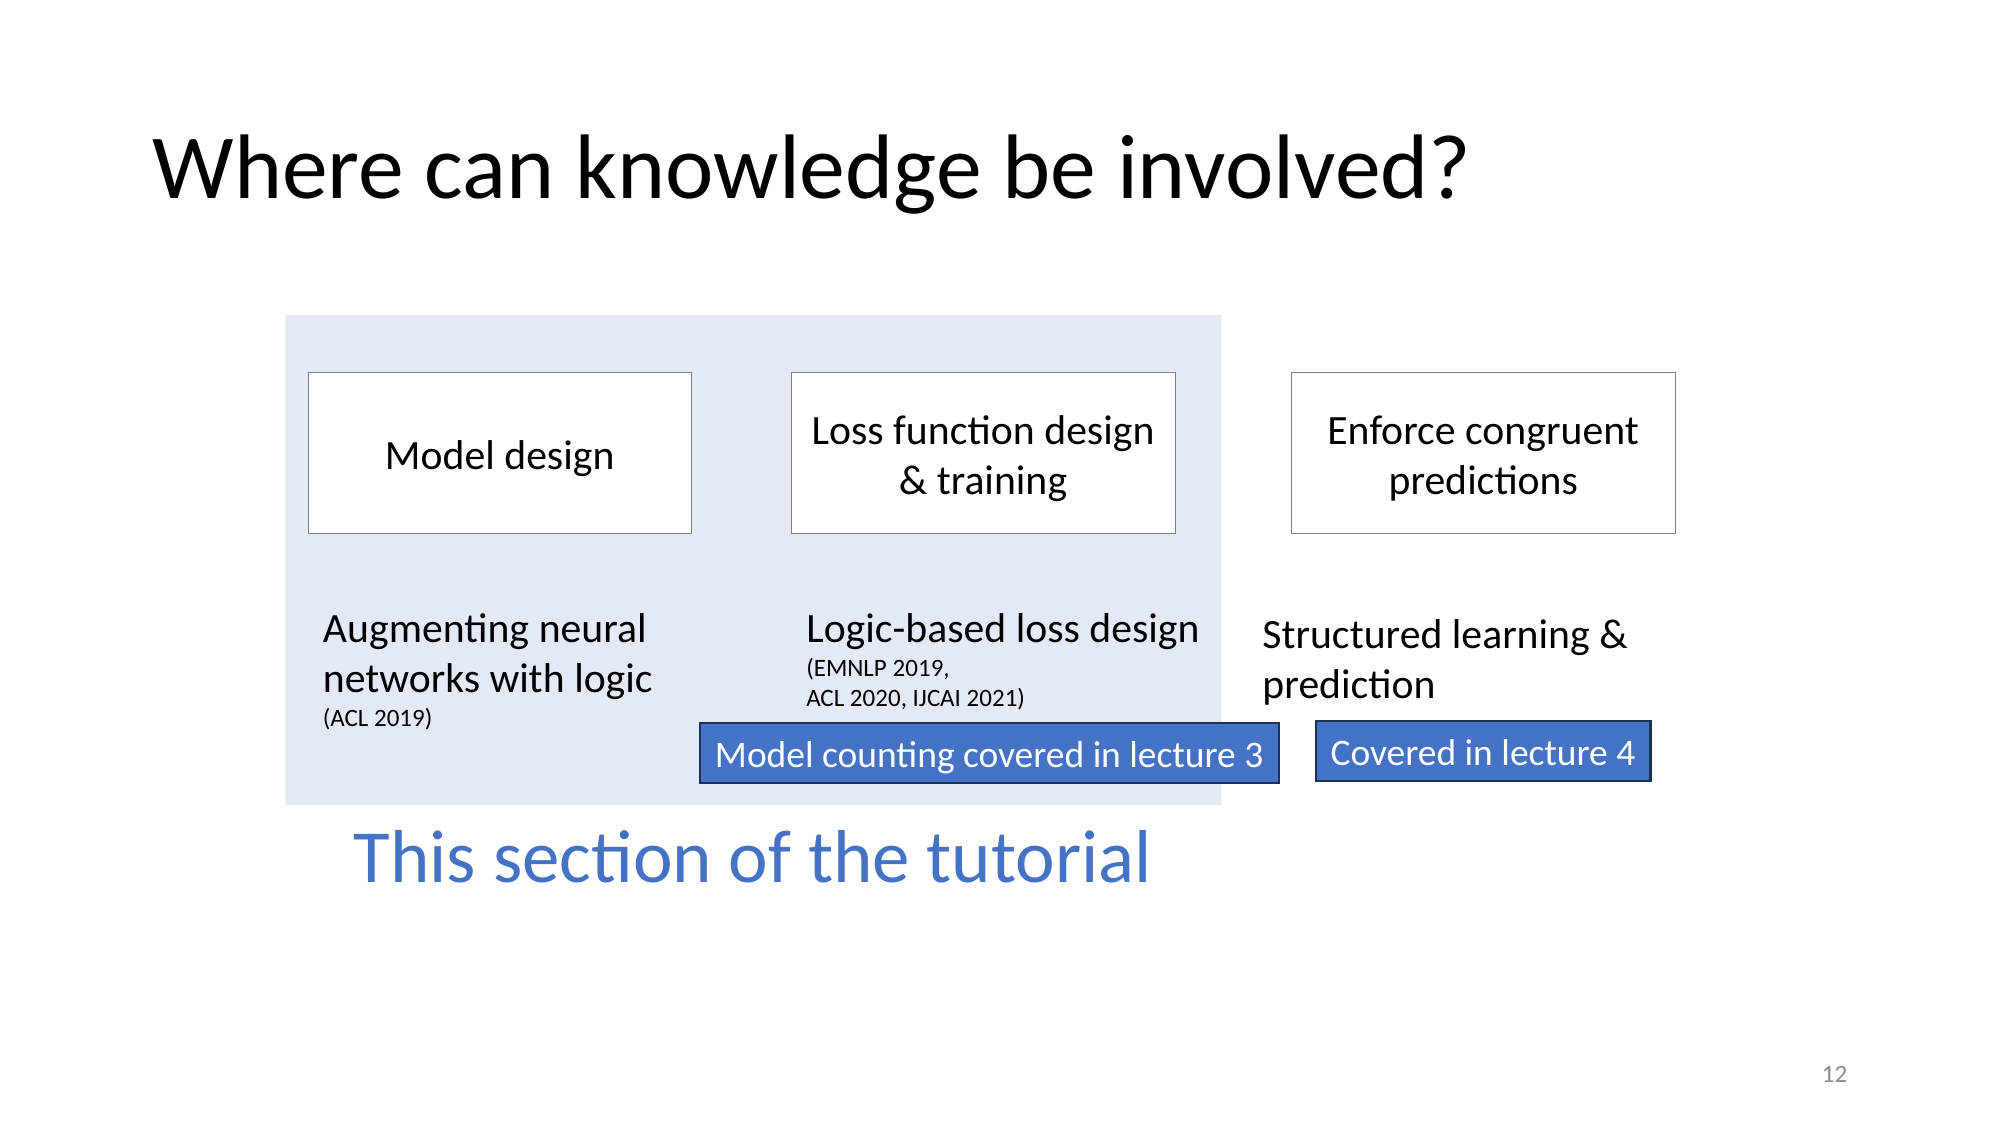

# Where can knowledge be involved?

Augmenting neural networks with logic (ACL 2019)
Logic-based loss design (EMNLP 2019,
ACL 2020, IJCAI 2021)
Model design
Loss function design & training
Enforce congruent predictions
Structured learning & prediction
Covered in lecture 4
Model counting covered in lecture 3
This section of the tutorial
12